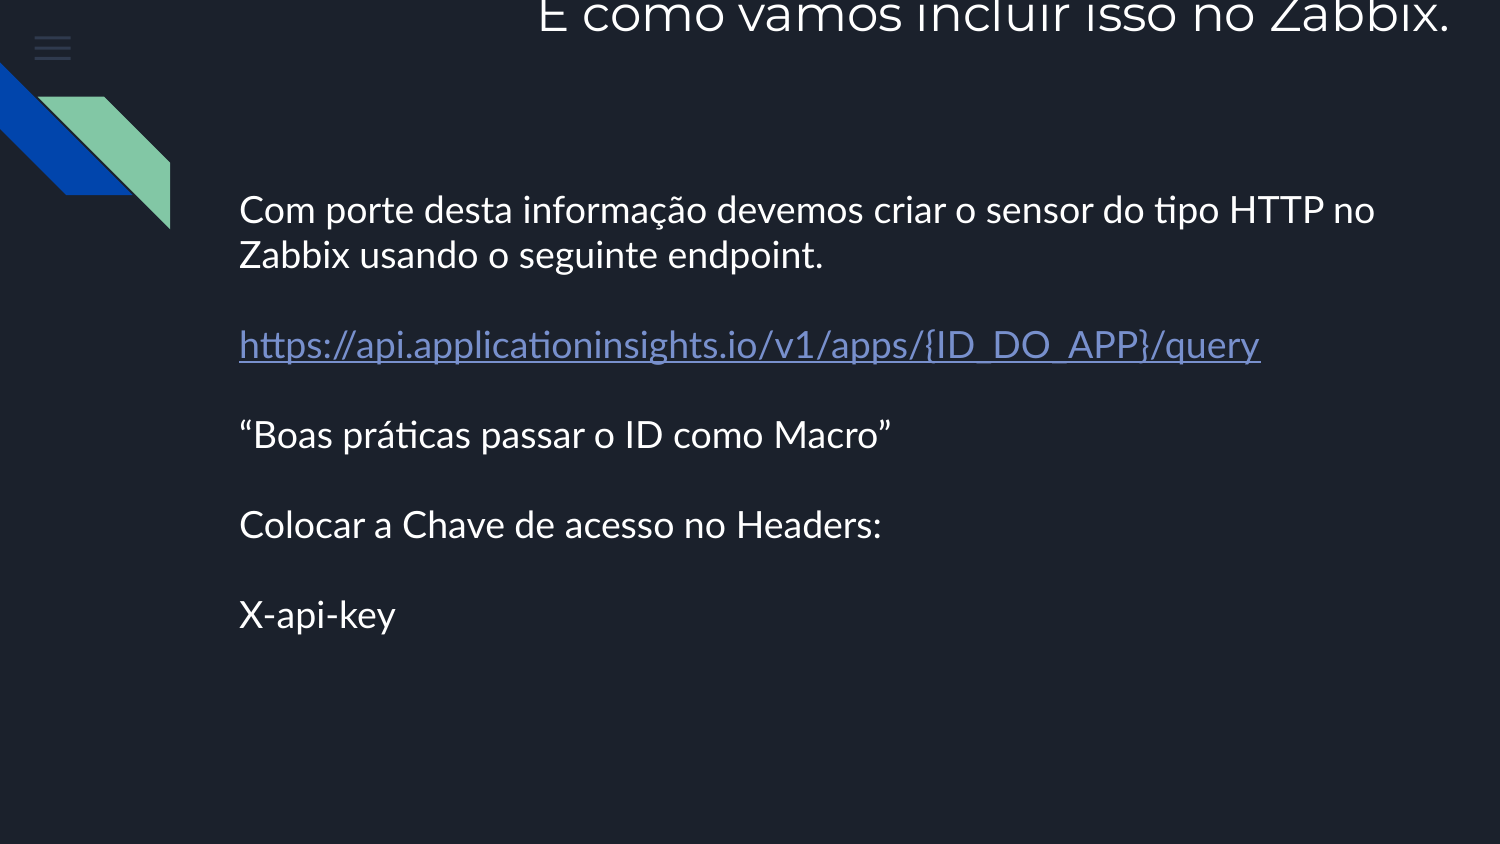

# E como vamos incluir isso no Zabbix.
Com porte desta informação devemos criar o sensor do tipo HTTP no Zabbix usando o seguinte endpoint.

https://api.applicationinsights.io/v1/apps/{ID_DO_APP}/query

“Boas práticas passar o ID como Macro”

Colocar a Chave de acesso no Headers:

X-api-key